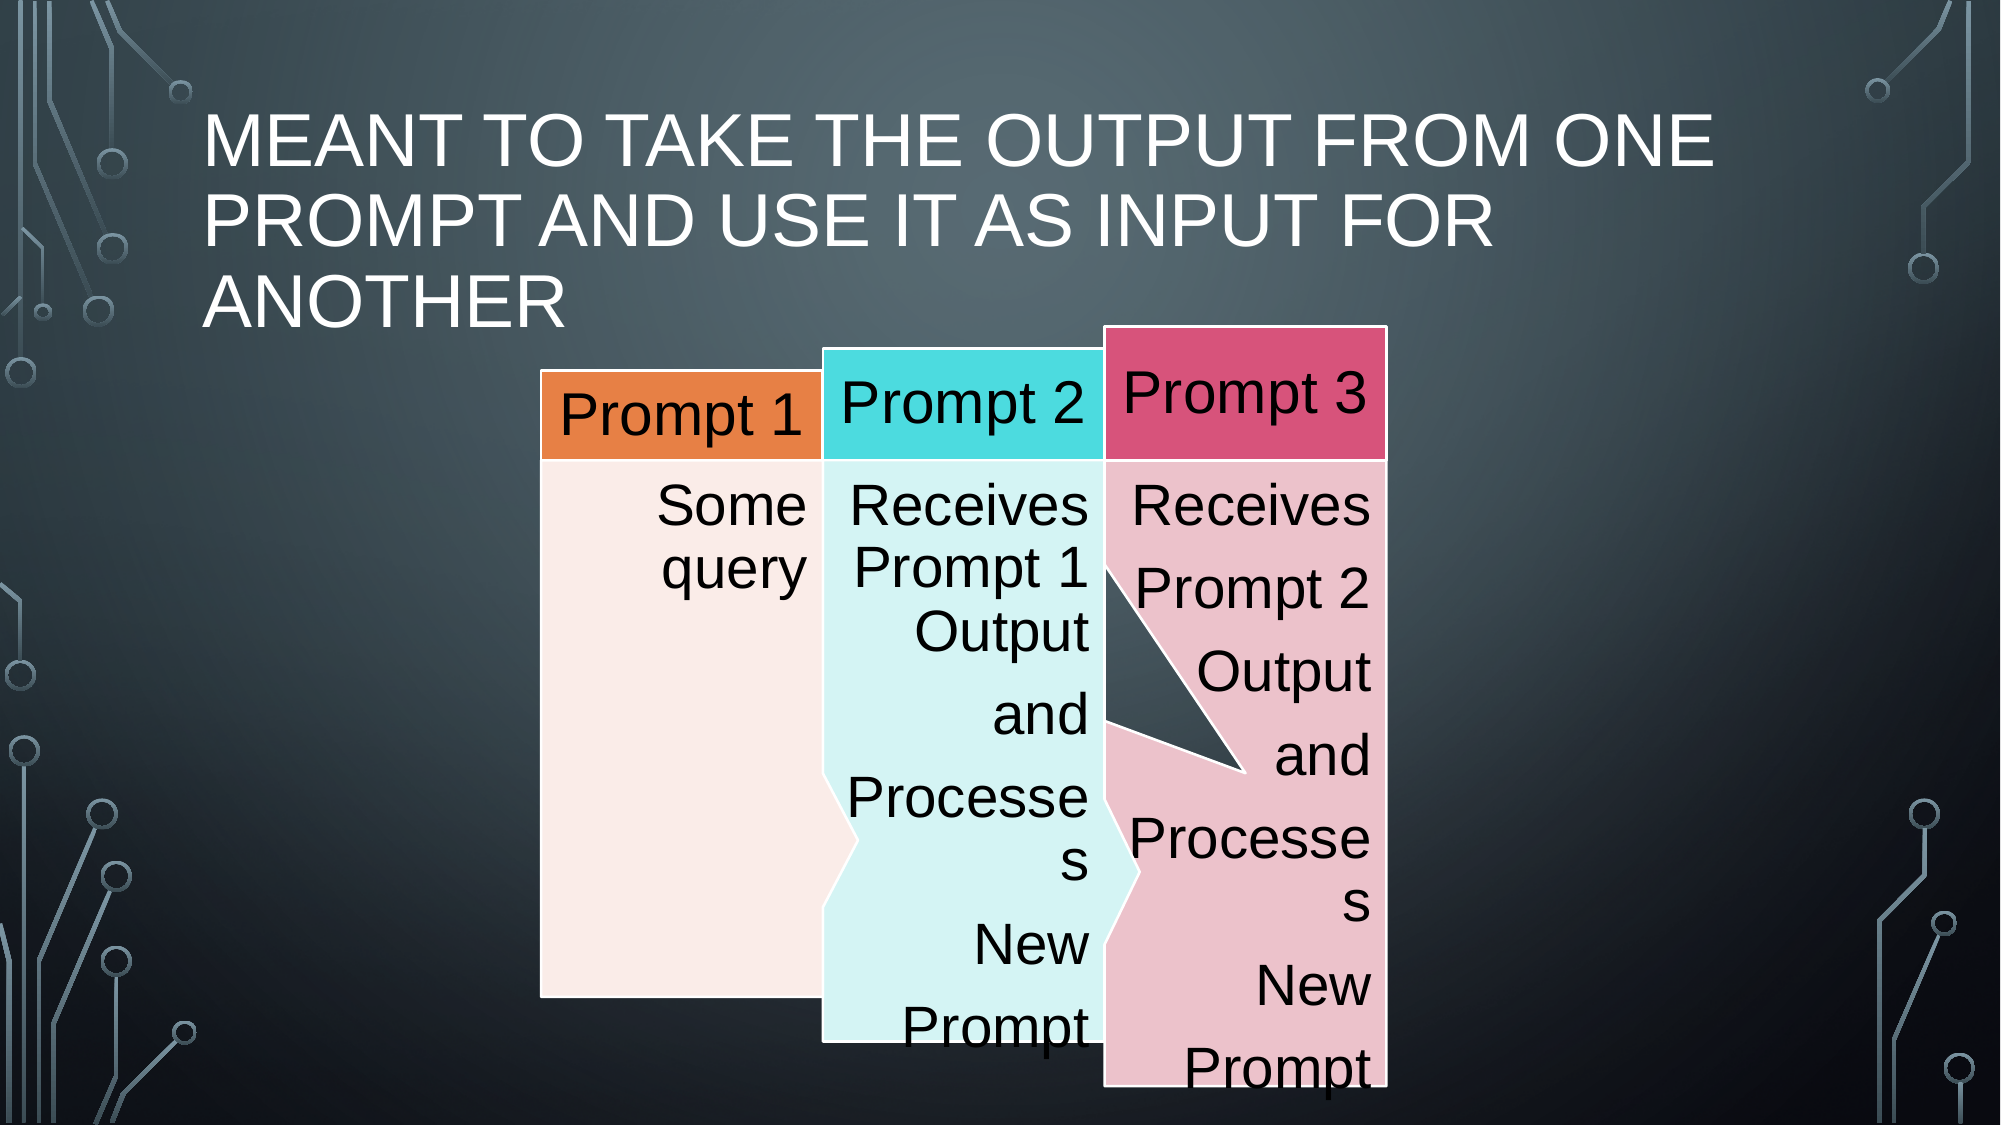

# Meant to take the output from one prompt and use it as input for another
Receives
Prompt 2
Output
and
Processes
New
Prompt
Prompt 3
Receives Prompt 1 Output
and
Processes
New
Prompt
Prompt 2
Some query
Prompt 1